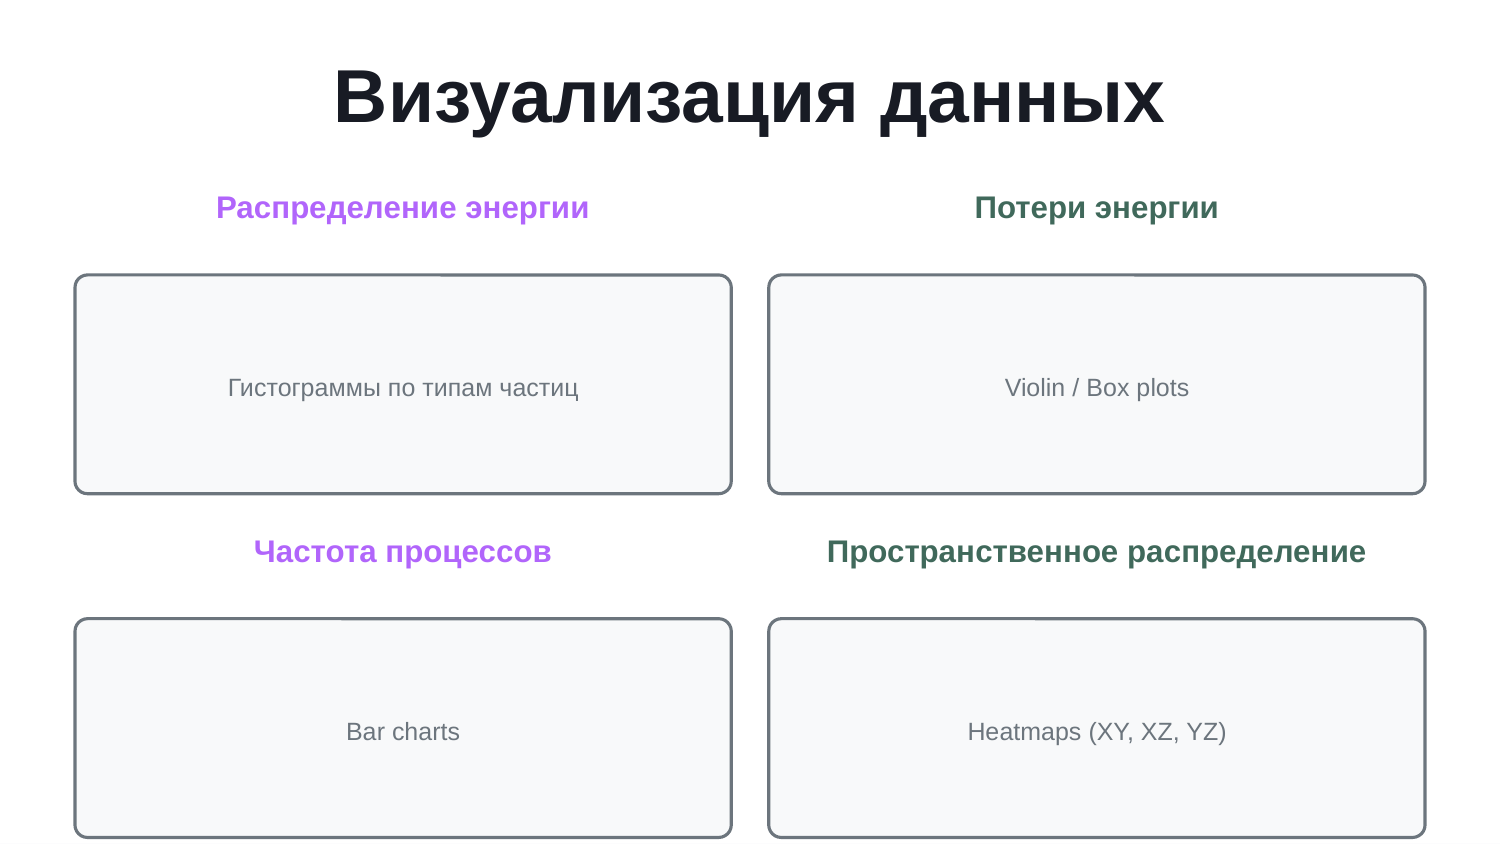

Визуализация данных
Распределение энергии
Потери энергии

Гистограммы по типам частиц
Violin / Box plots
Частота процессов
Пространственное распределение

Bar charts
Heatmaps (XY, XZ, YZ)